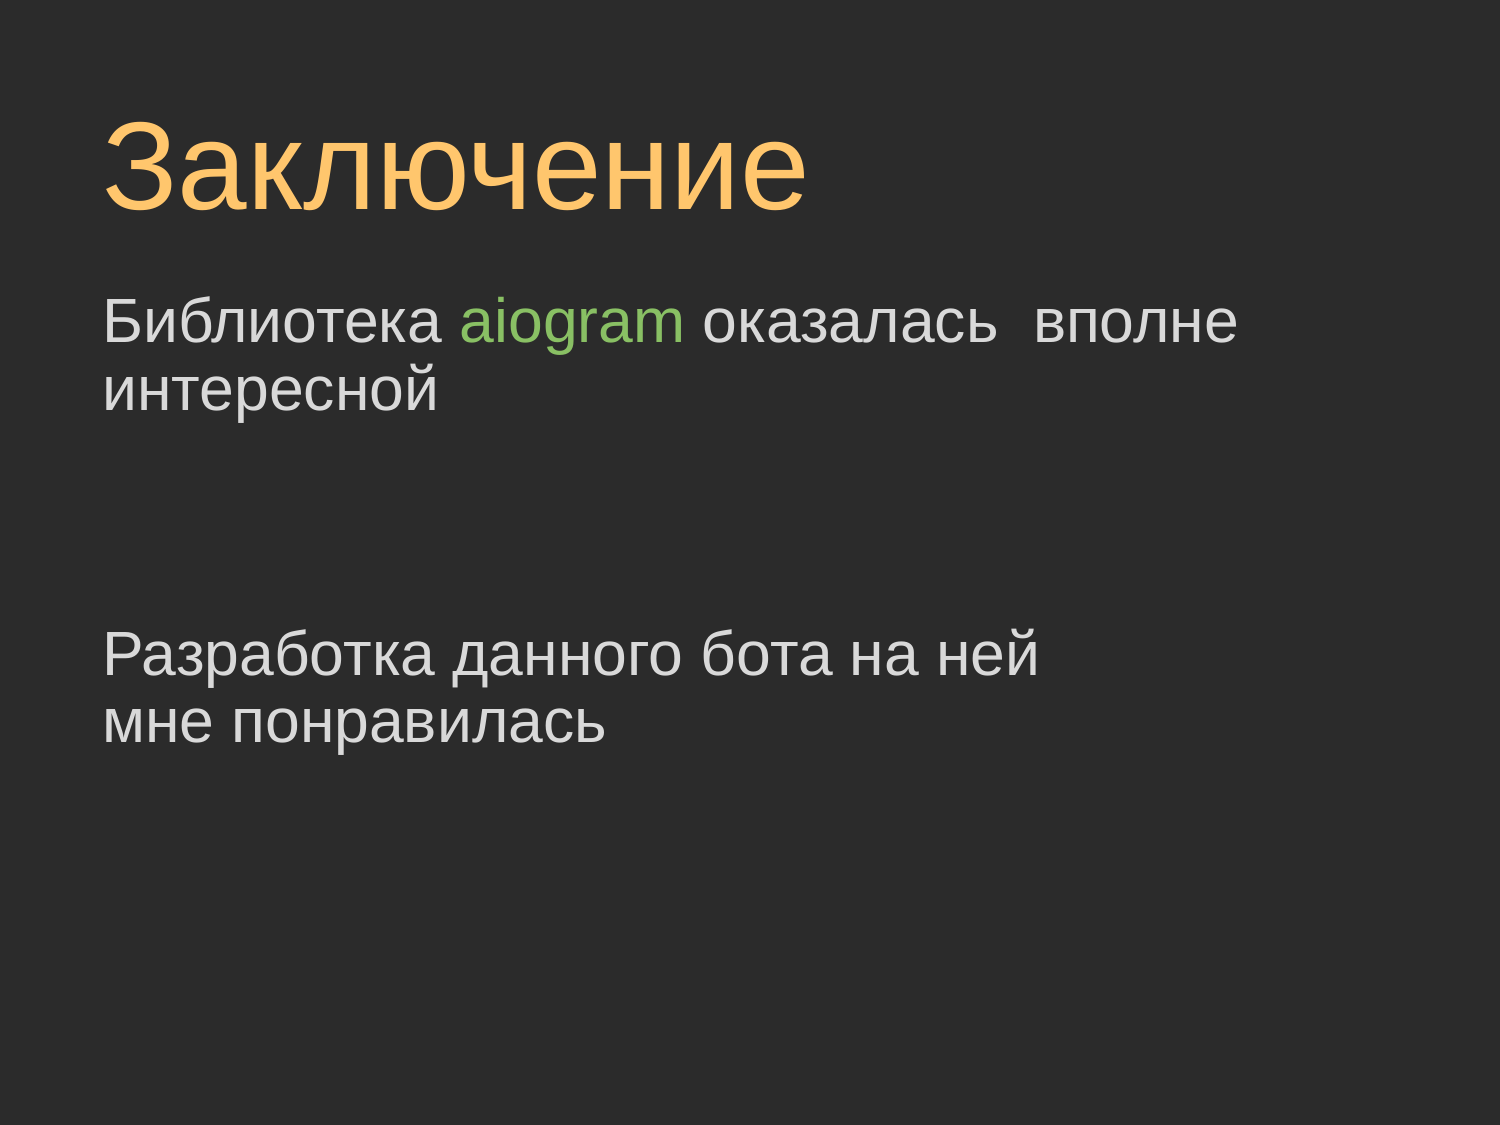

# Заключение
Библиотека aiogram оказалась  вполне интересной

Разработка данного бота на ней
мне понравилась